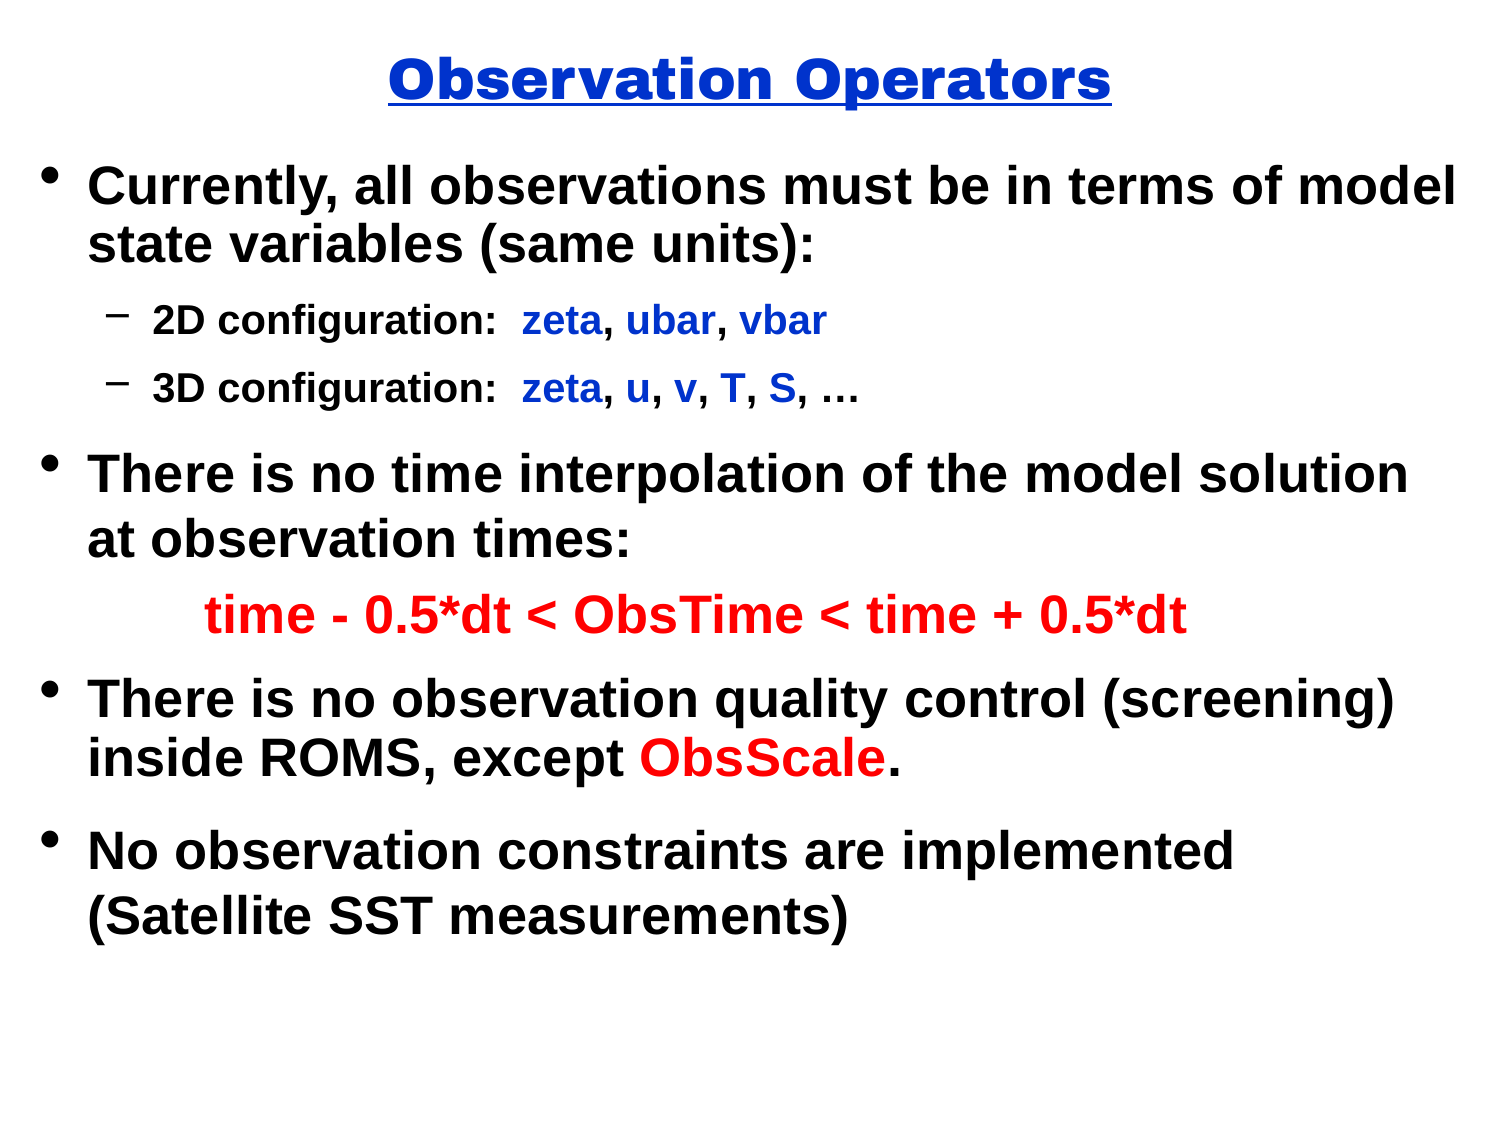

# Observation Operators
Currently, all observations must be in terms of model state variables (same units):
2D configuration:  zeta, ubar, vbar
3D configuration:  zeta, u, v, T, S, …
There is no time interpolation of the model solution at observation times:
           time - 0.5*dt < ObsTime < time + 0.5*dt
There is no observation quality control (screening) inside ROMS, except ObsScale.
No observation constraints are implemented (Satellite SST measurements)